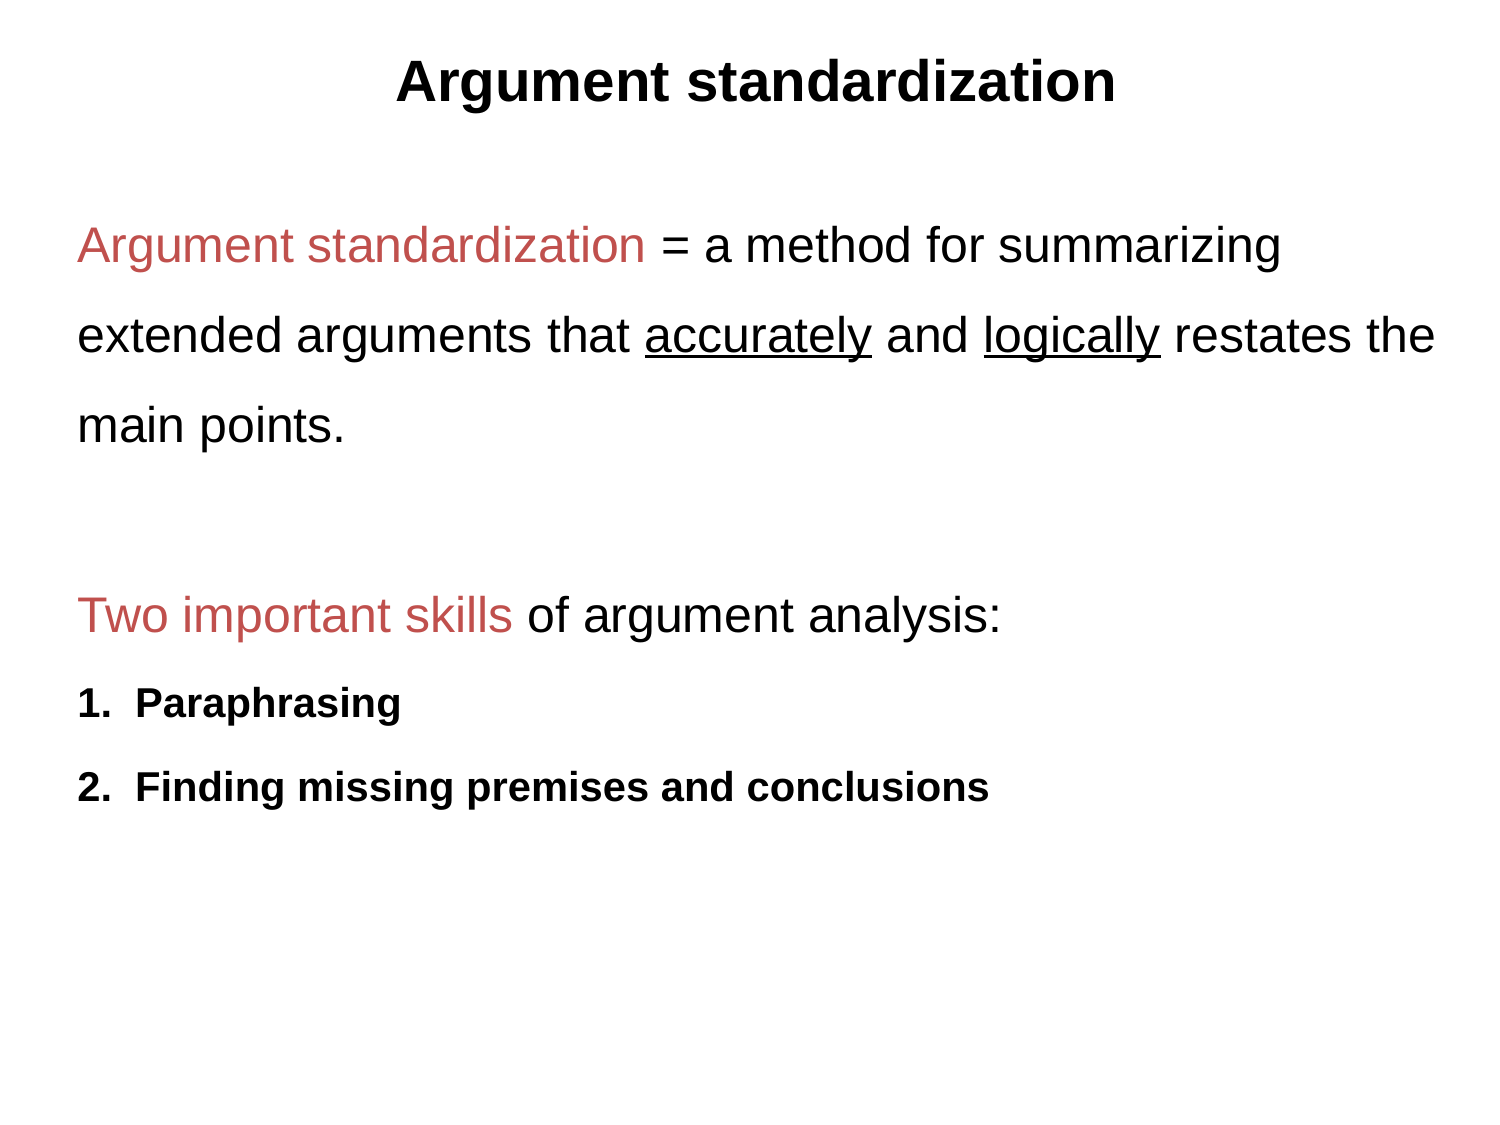

# Argument standardization
Argument standardization = a method for summarizing extended arguments that accurately and logically restates the main points.

Two important skills of argument analysis:
1.  Paraphrasing
2.  Finding missing premises and conclusions